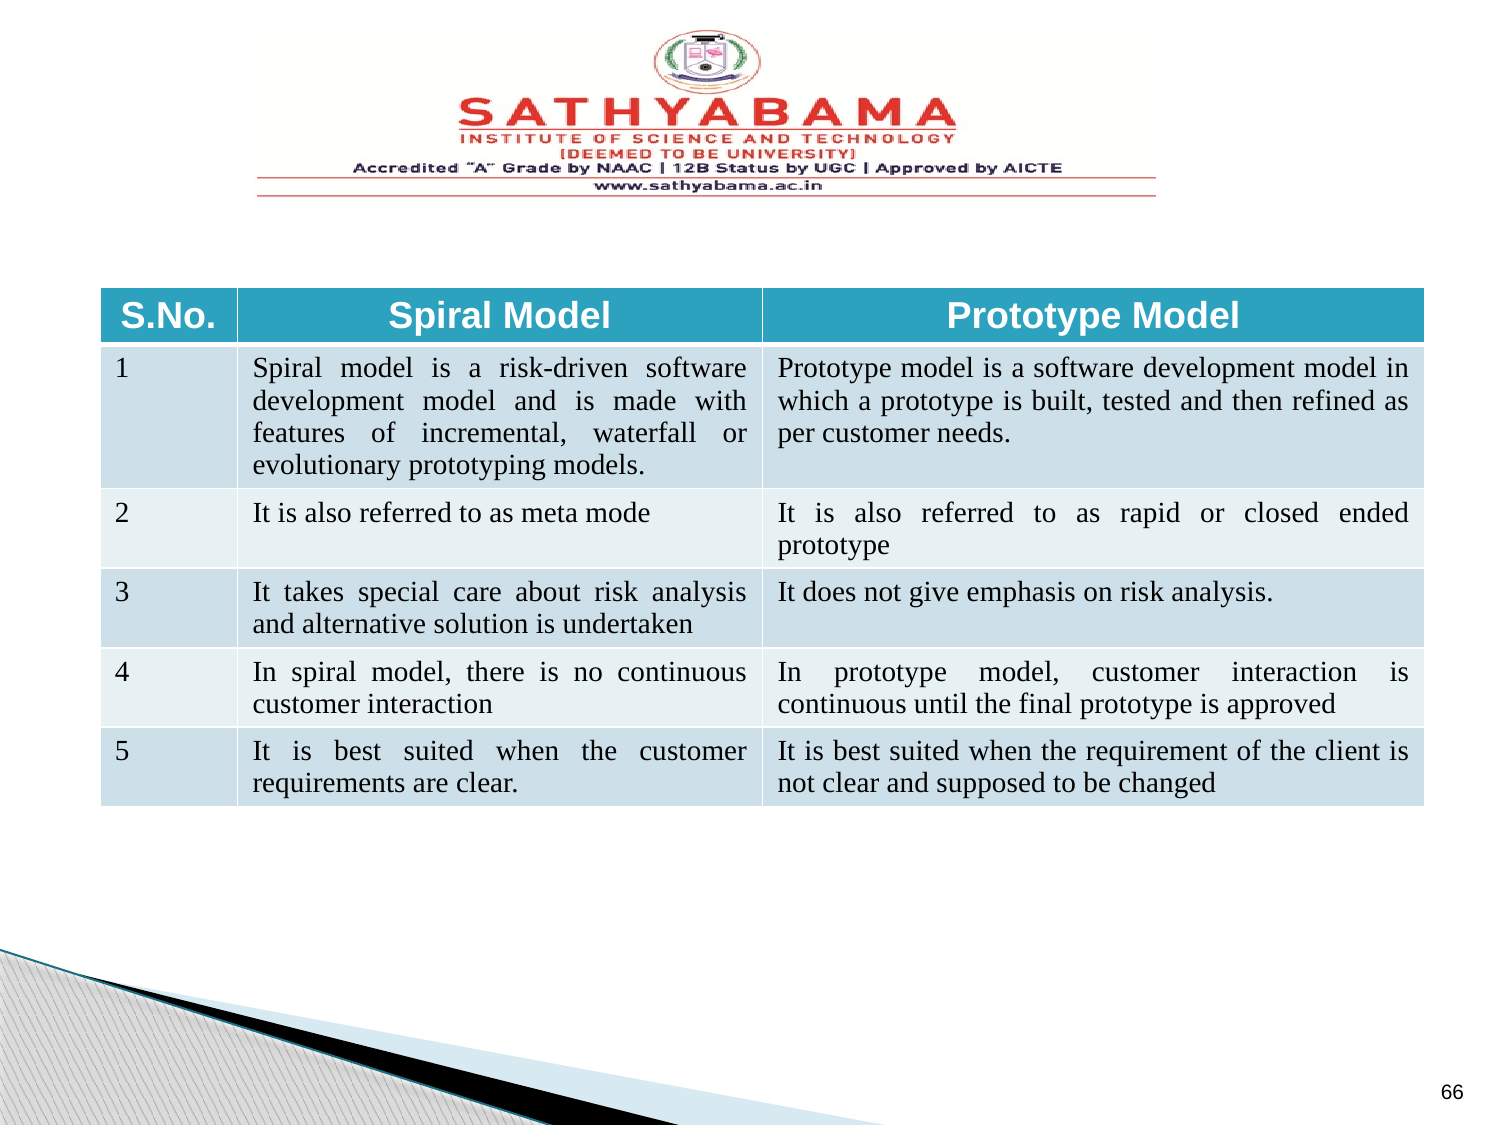

| S.No. | Spiral Model | Prototype Model |
| --- | --- | --- |
| 1 | Spiral model is a risk-driven software development model and is made with features of incremental, waterfall or evolutionary prototyping models. | Prototype model is a software development model in which a prototype is built, tested and then refined as per customer needs. |
| 2 | It is also referred to as meta mode | It is also referred to as rapid or closed ended prototype |
| 3 | It takes special care about risk analysis and alternative solution is undertaken | It does not give emphasis on risk analysis. |
| 4 | In spiral model, there is no continuous customer interaction | In prototype model, customer interaction is continuous until the final prototype is approved |
| 5 | It is best suited when the customer requirements are clear. | It is best suited when the requirement of the client is not clear and supposed to be changed |

66